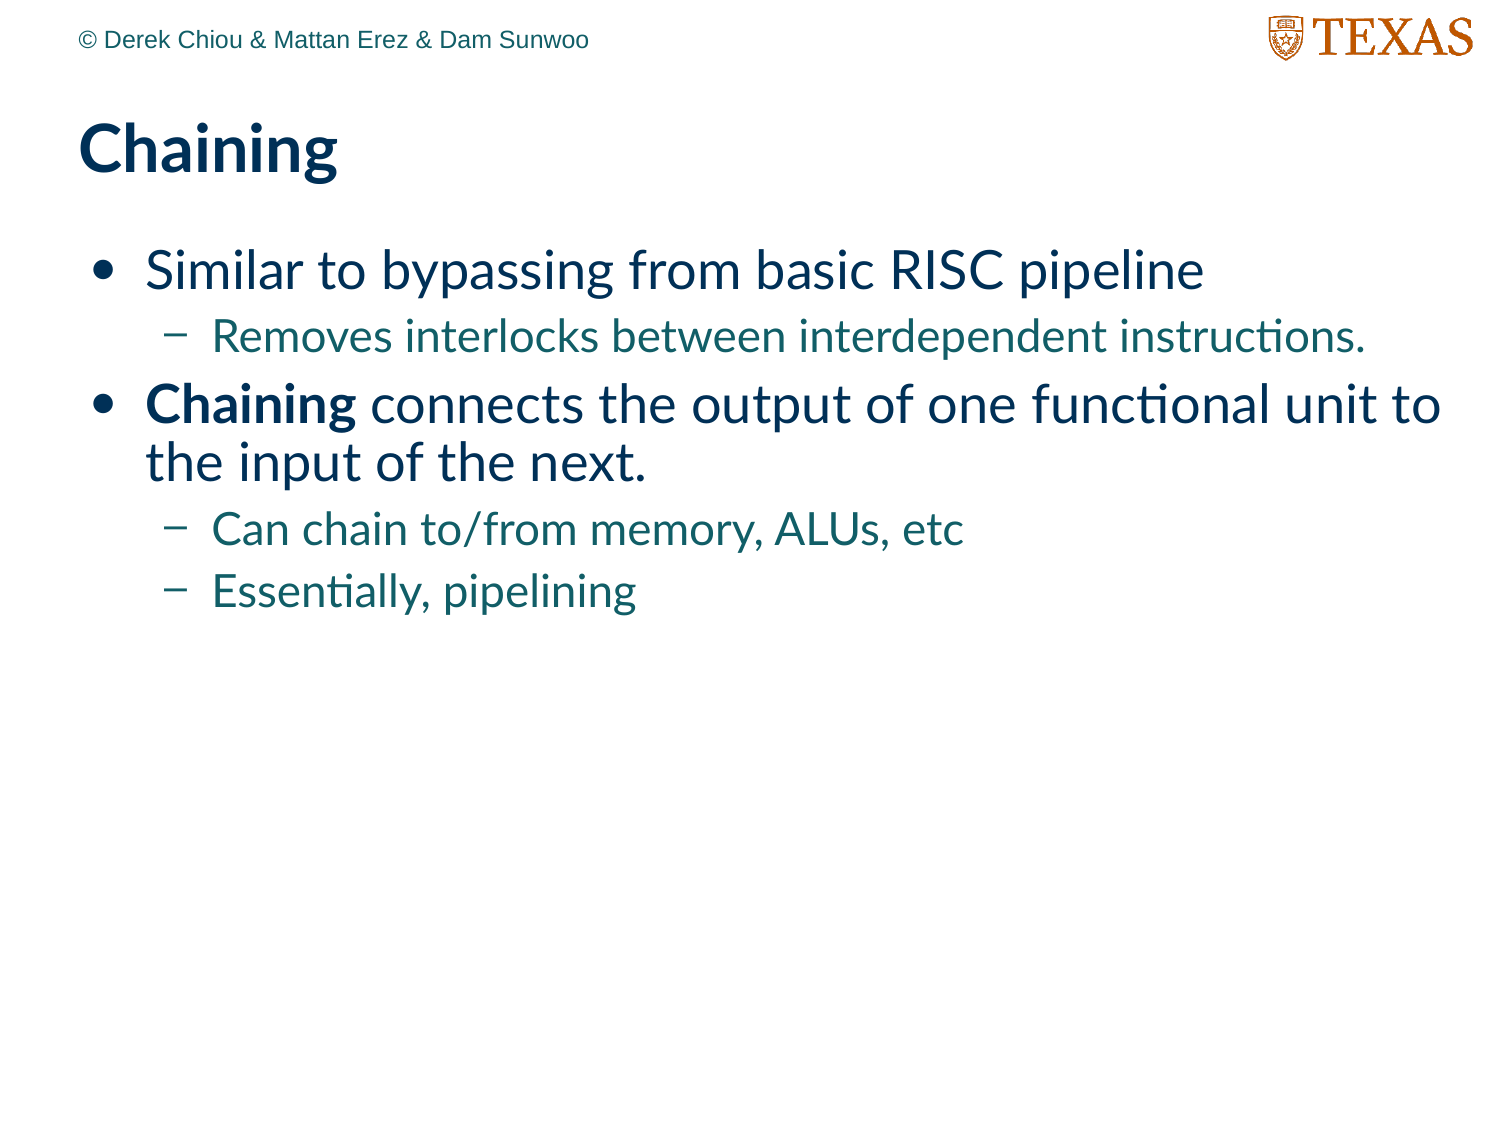

© Derek Chiou & Mattan Erez & Dam Sunwoo
# Chaining
Similar to bypassing from basic RISC pipeline
Removes interlocks between interdependent instructions.
Chaining connects the output of one functional unit to the input of the next.
Can chain to/from memory, ALUs, etc
Essentially, pipelining